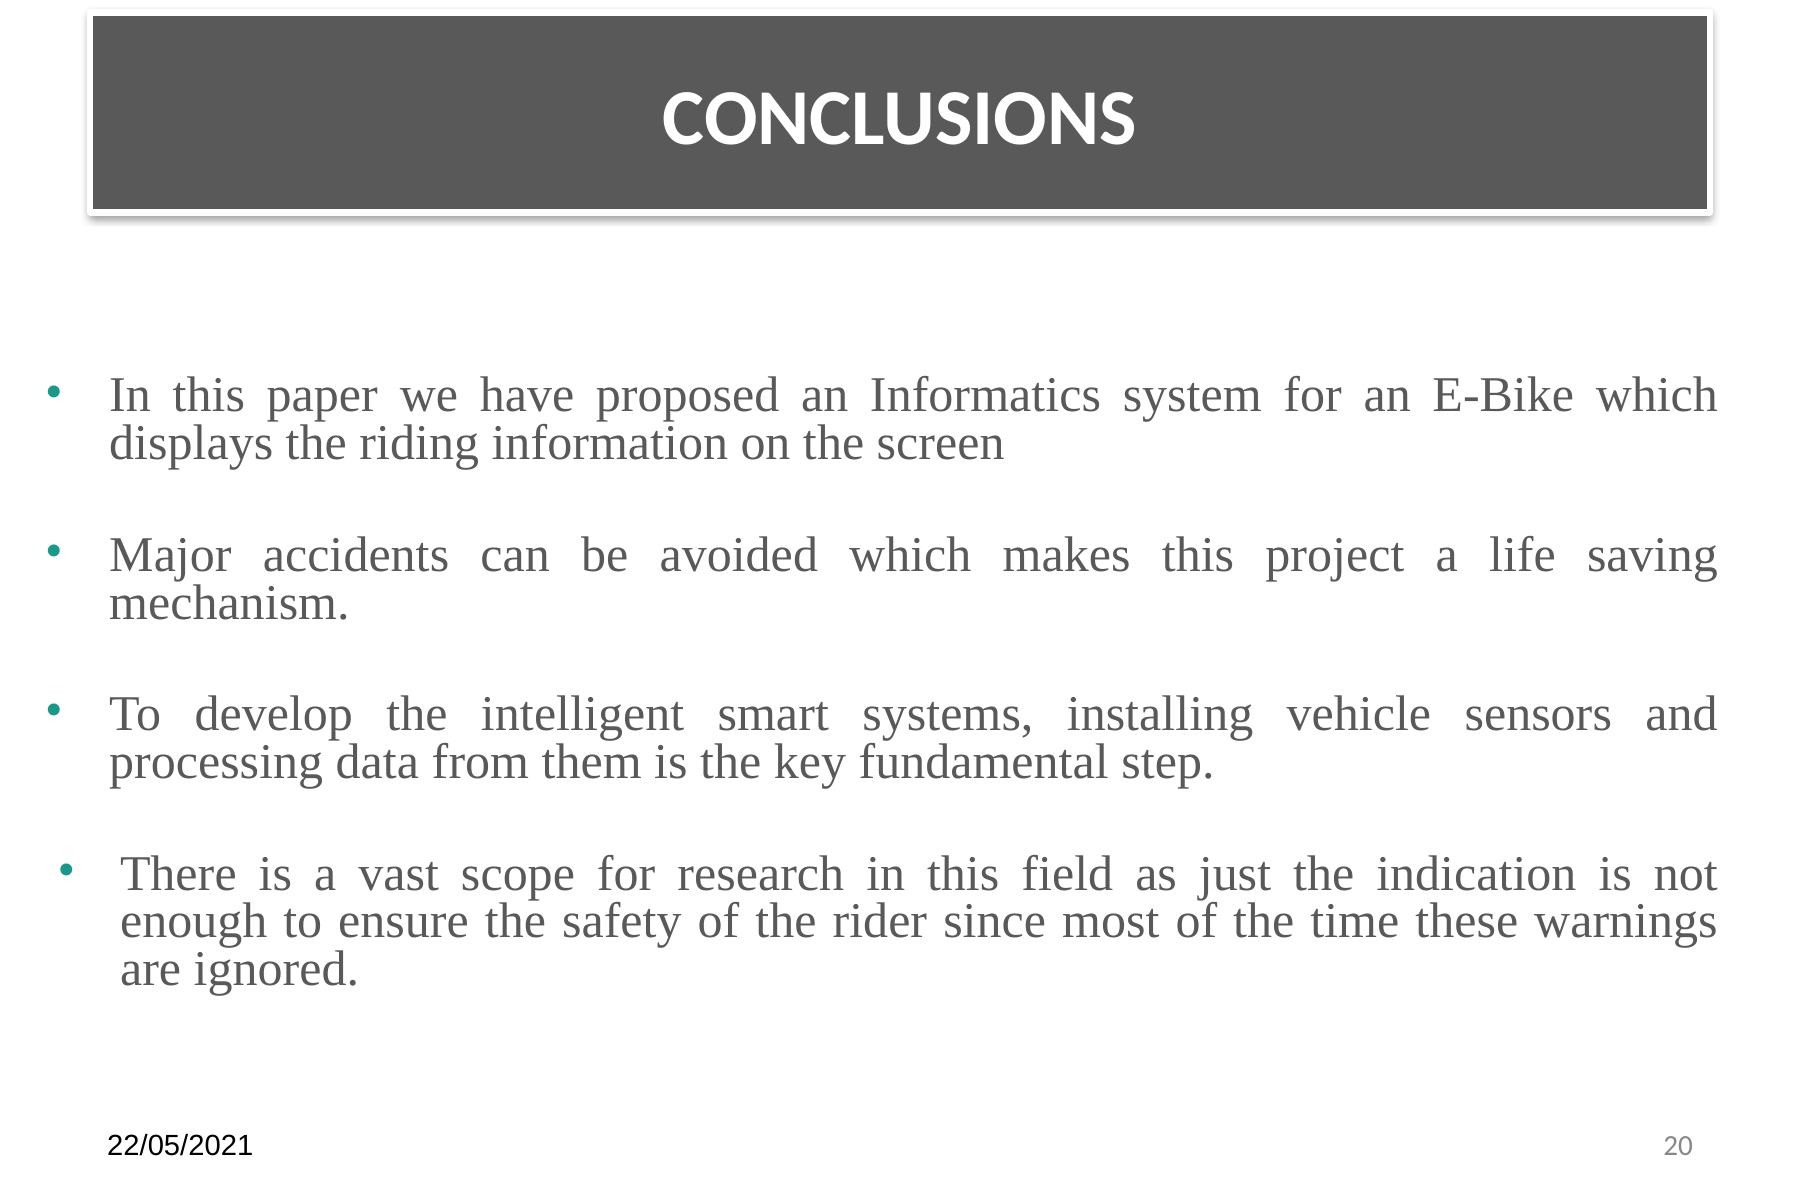

# CONCLUSIONS

In this paper we have proposed an Informatics system for an E-Bike which displays the riding information on the screen

Major accidents can be avoided which makes this project a life saving mechanism.

To develop the intelligent smart systems, installing vehicle sensors and processing data from them is the key fundamental step.

There is a vast scope for research in this field as just the indication is not enough to ensure the safety of the rider since most of the time these warnings are ignored.
22/05/2021
20